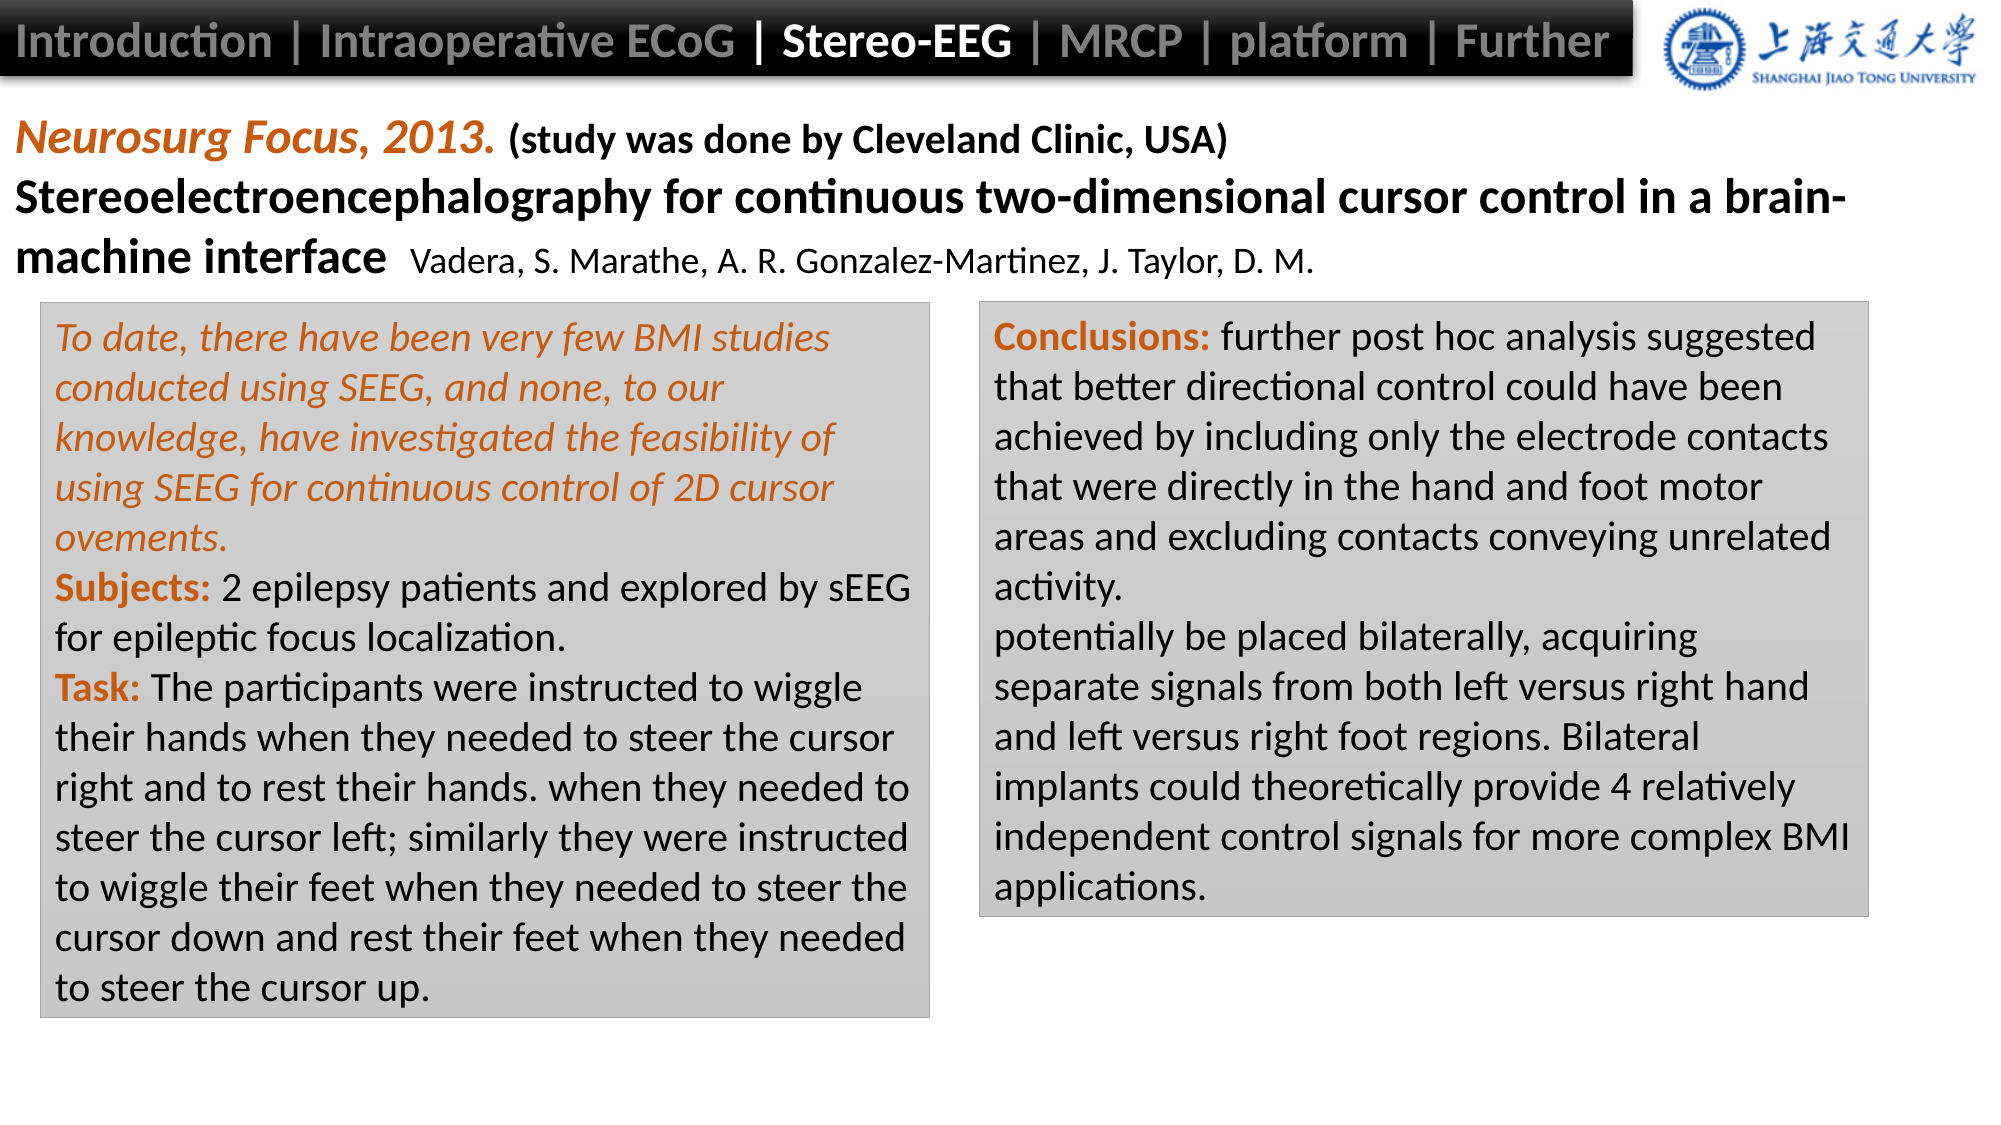

Introduction | Intraoperative ECoG | Stereo-EEG | MRCP | platform | Further

Neurosurg Focus, 2013. (study was done by Cleveland Clinic, USA)
Stereoelectroencephalography for continuous two-dimensional cursor control in a brain-machine interface  Vadera, S. Marathe, A. R. Gonzalez-Martinez, J. Taylor, D. M.
Conclusions: further post hoc analysis suggested that better directional control could have been achieved by including only the electrode contacts that were directly in the hand and foot motor areas and excluding contacts conveying unrelated activity.
potentially be placed bilaterally, acquiring
separate signals from both left versus right hand and left versus right foot regions. Bilateral implants could theoretically provide 4 relatively independent control signals for more complex BMI applications.
To date, there have been very few BMI studies conducted using SEEG, and none, to our knowledge, have investigated the feasibility of using SEEG for continuous control of 2D cursor ovements.
Subjects: 2 epilepsy patients and explored by sEEG for epileptic focus localization.
Task: The participants were instructed to wiggle their hands when they needed to steer the cursor right and to rest their hands. when they needed to steer the cursor left; similarly they were instructed to wiggle their feet when they needed to steer the cursor down and rest their feet when they needed
to steer the cursor up.